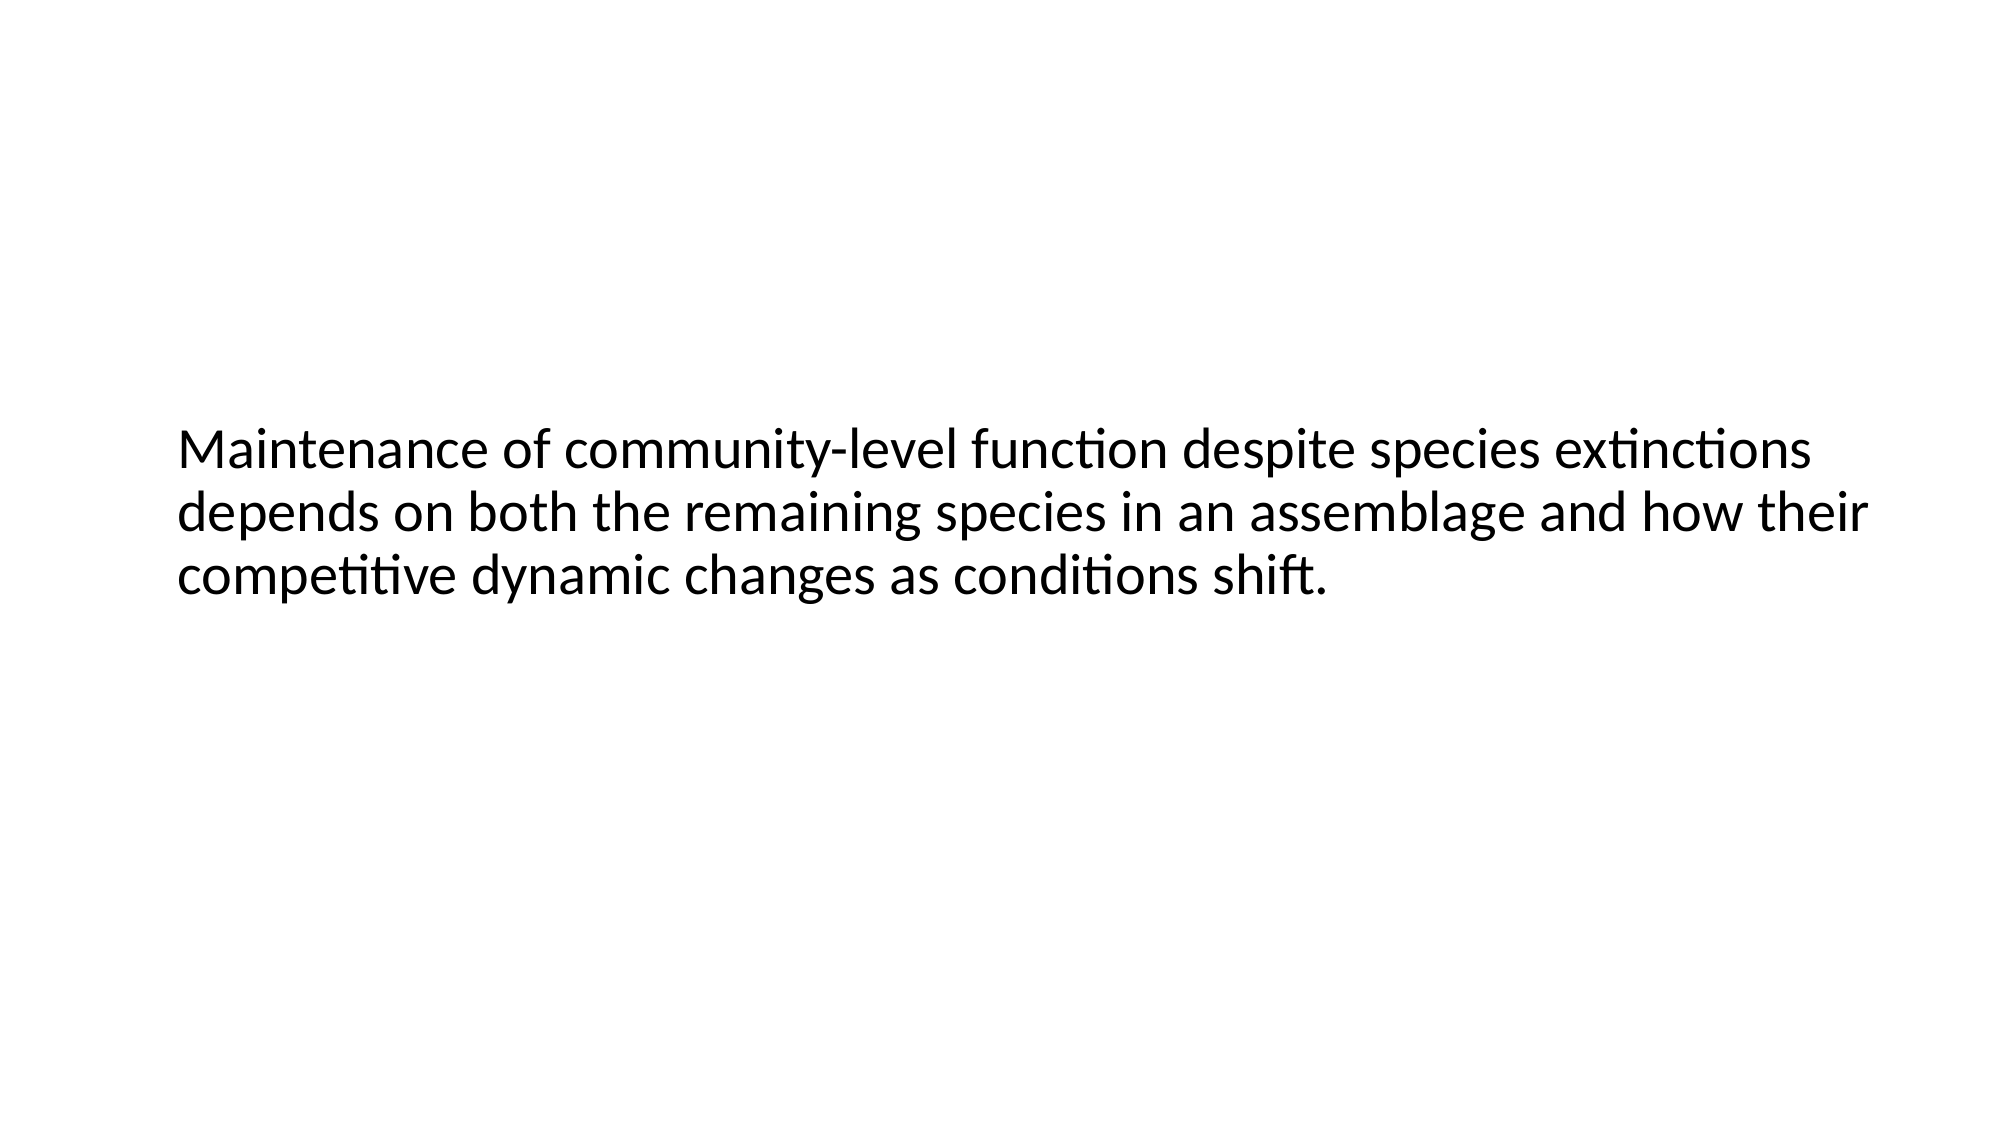

Maintenance of community-level function despite species extinctions depends on both the remaining species in an assemblage and how their competitive dynamic changes as conditions shift.